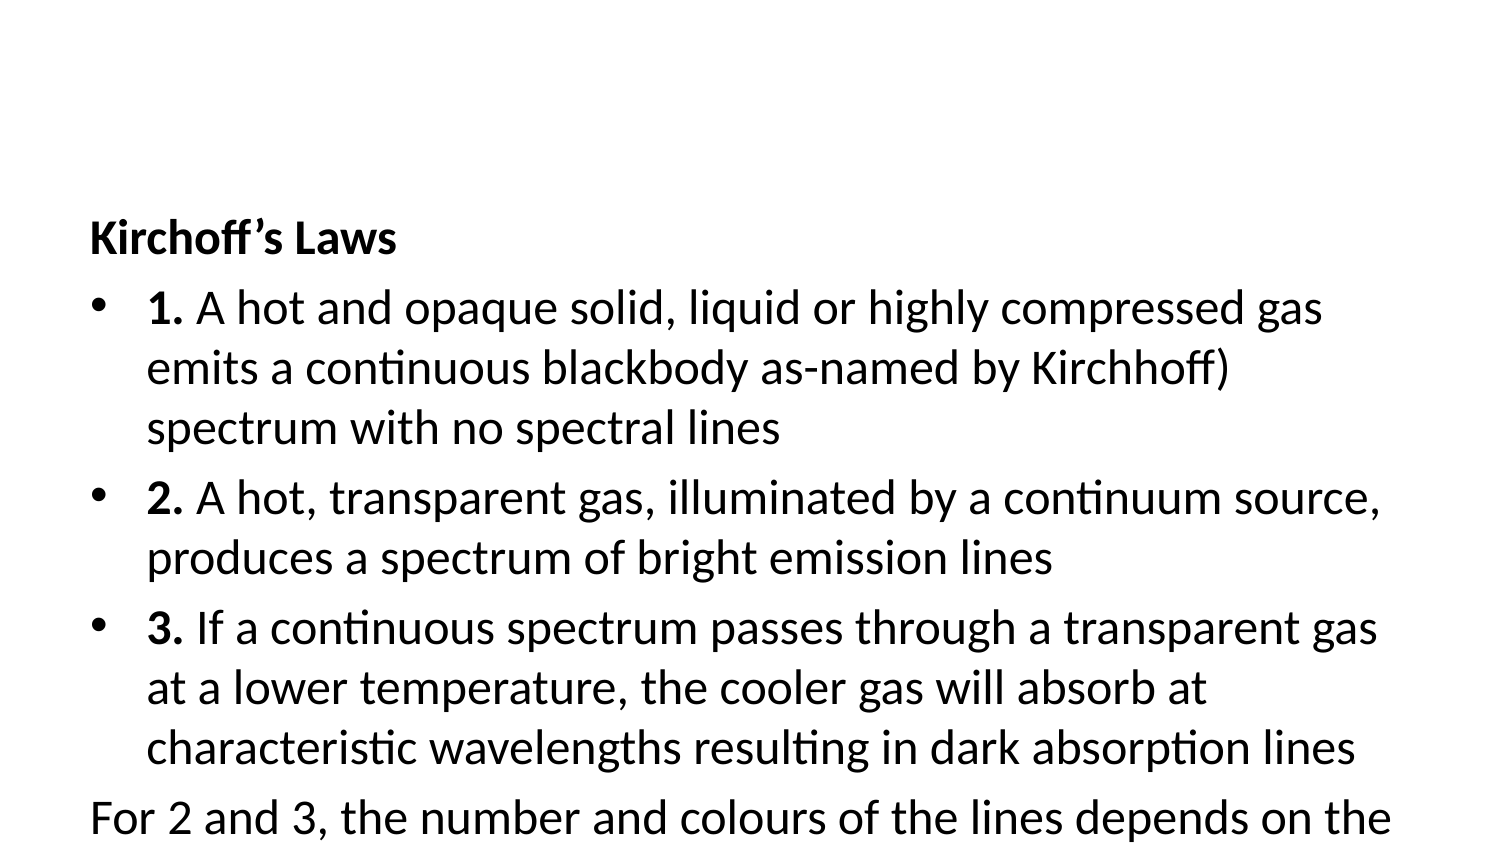

Kirchoff’s Laws
1. A hot and opaque solid, liquid or highly compressed gas emits a continuous blackbody as-named by Kirchhoff) spectrum with no spectral lines
2. A hot, transparent gas, illuminated by a continuum source, produces a spectrum of bright emission lines
3. If a continuous spectrum passes through a transparent gas at a lower temperature, the cooler gas will absorb at characteristic wavelengths resulting in dark absorption lines
For 2 and 3, the number and colours of the lines depends on the elements present in the gas
Kirchoff produced these laws without knowing about the energy levels in atoms!